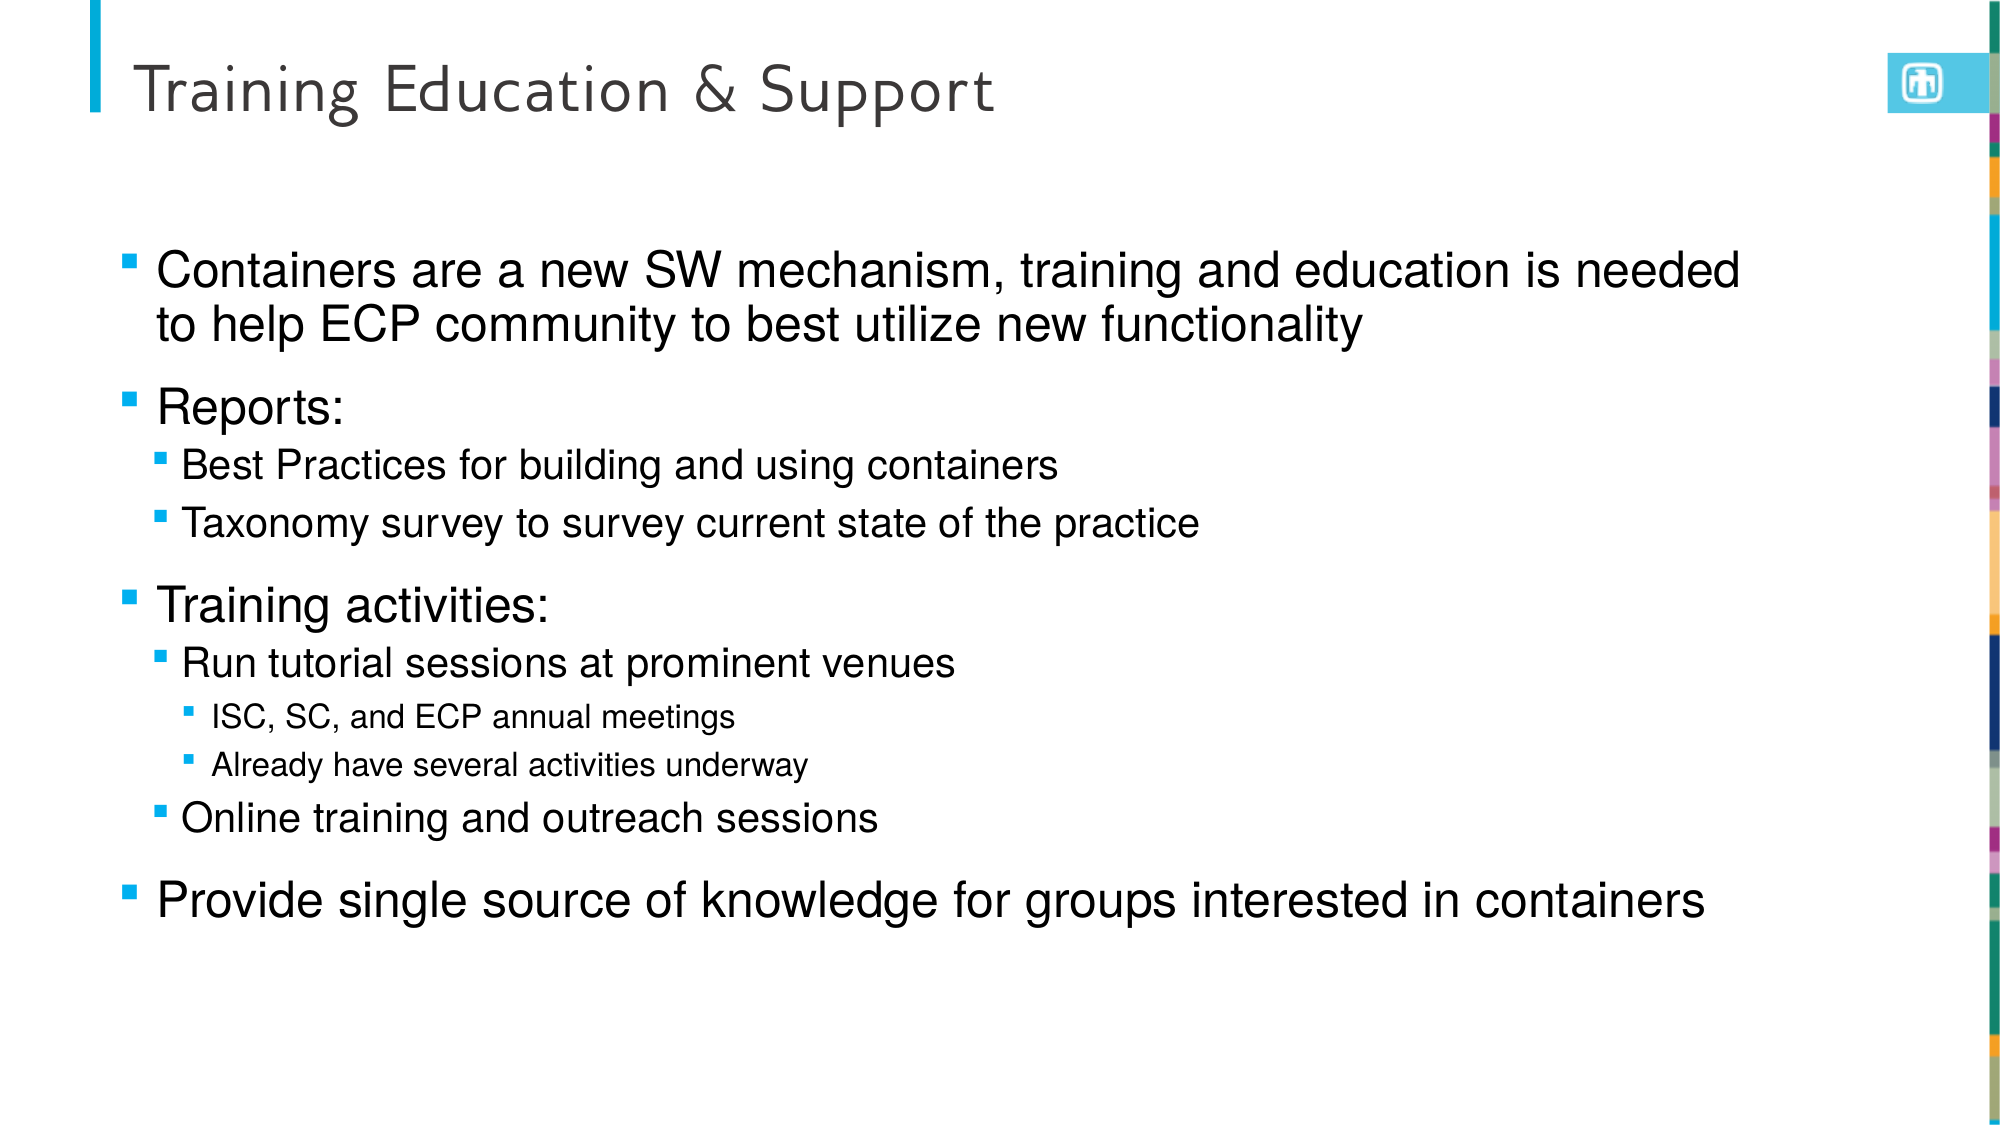

# Training Education & Support
Containers are a new SW mechanism, training and education is needed to help ECP community to best utilize new functionality
Reports:
Best Practices for building and using containers
Taxonomy survey to survey current state of the practice
Training activities:
Run tutorial sessions at prominent venues
ISC, SC, and ECP annual meetings
Already have several activities underway
Online training and outreach sessions
Provide single source of knowledge for groups interested in containers